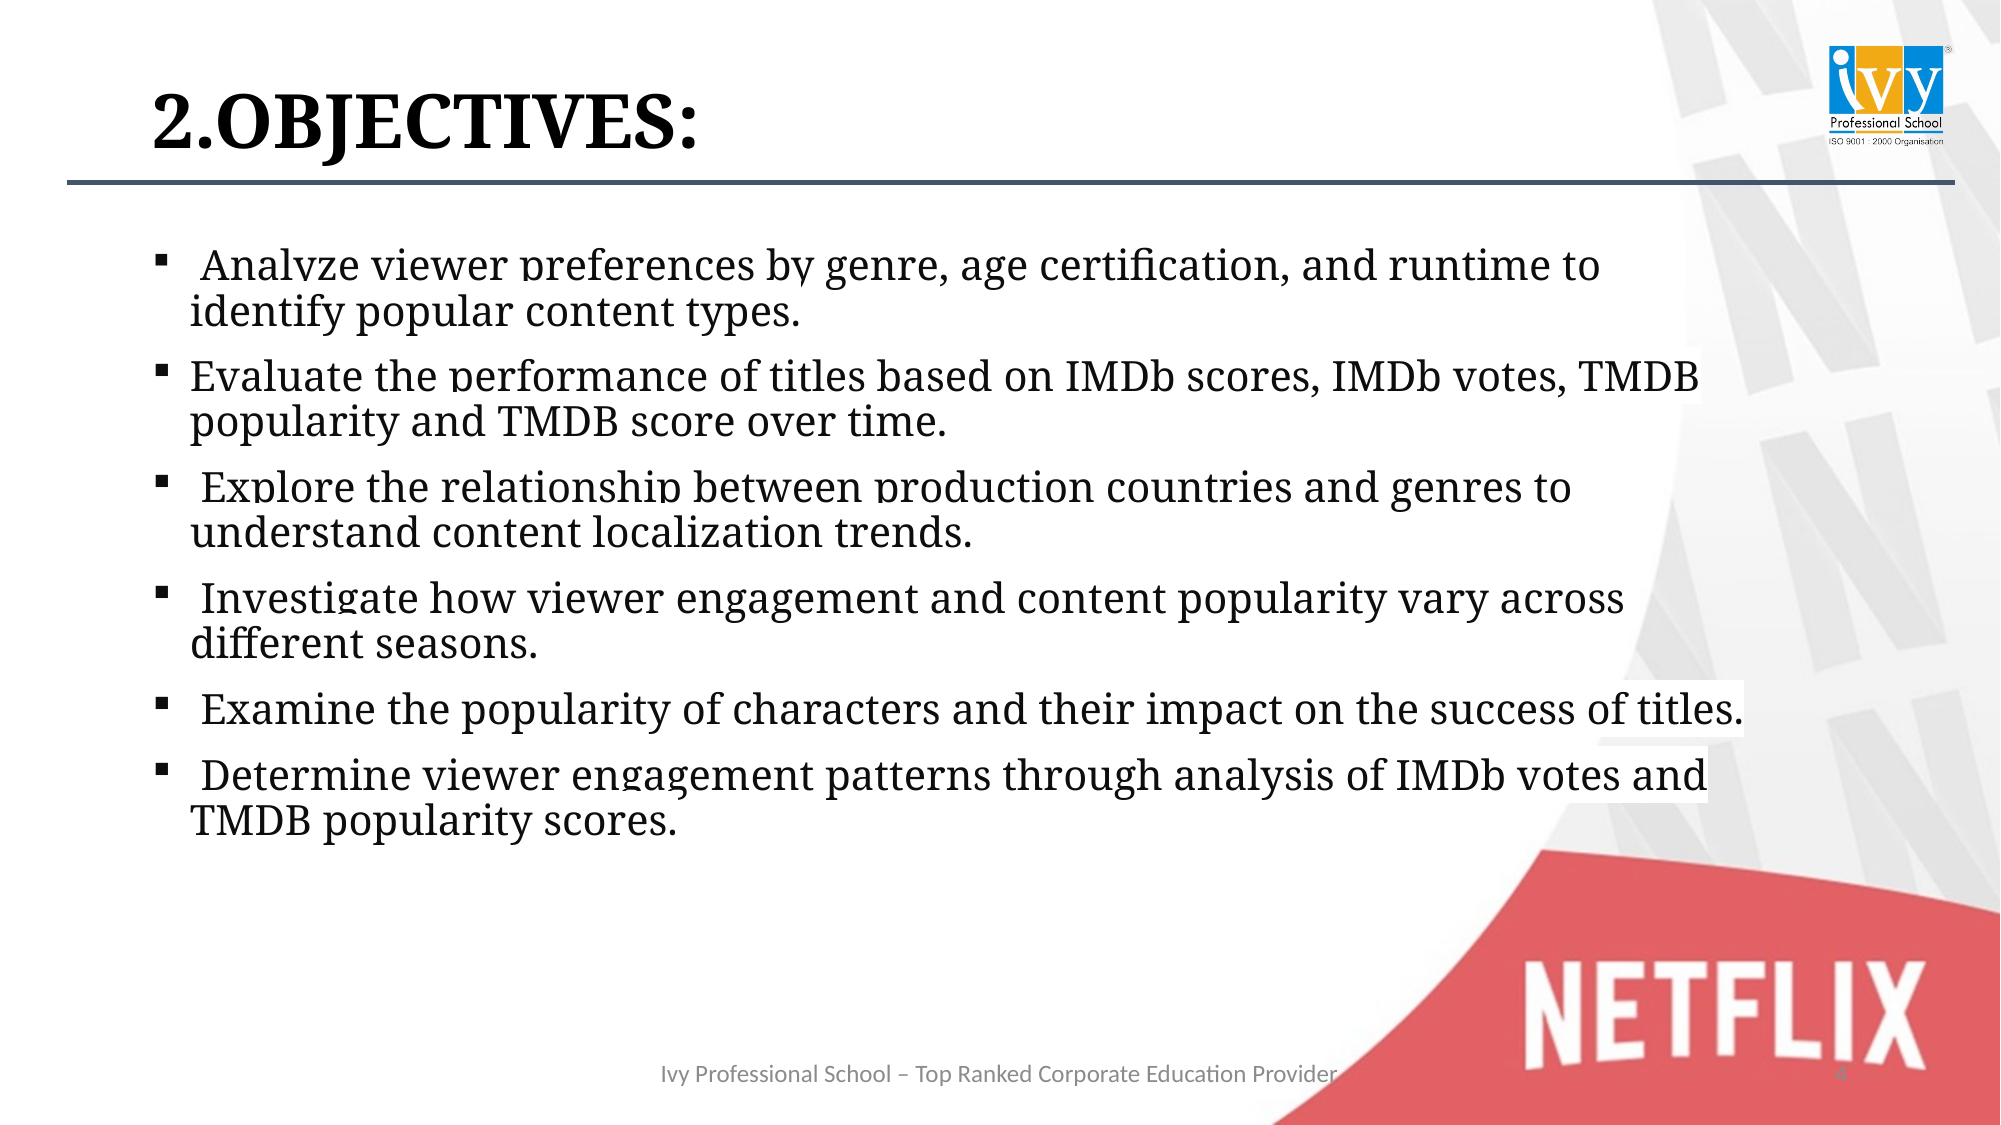

# 2.OBJECTIVES:
 Analyze viewer preferences by genre, age certification, and runtime to identify popular content types.
Evaluate the performance of titles based on IMDb scores, IMDb votes, TMDB popularity and TMDB score over time.
 Explore the relationship between production countries and genres to understand content localization trends.
 Investigate how viewer engagement and content popularity vary across different seasons.
 Examine the popularity of characters and their impact on the success of titles.
 Determine viewer engagement patterns through analysis of IMDb votes and TMDB popularity scores.

4